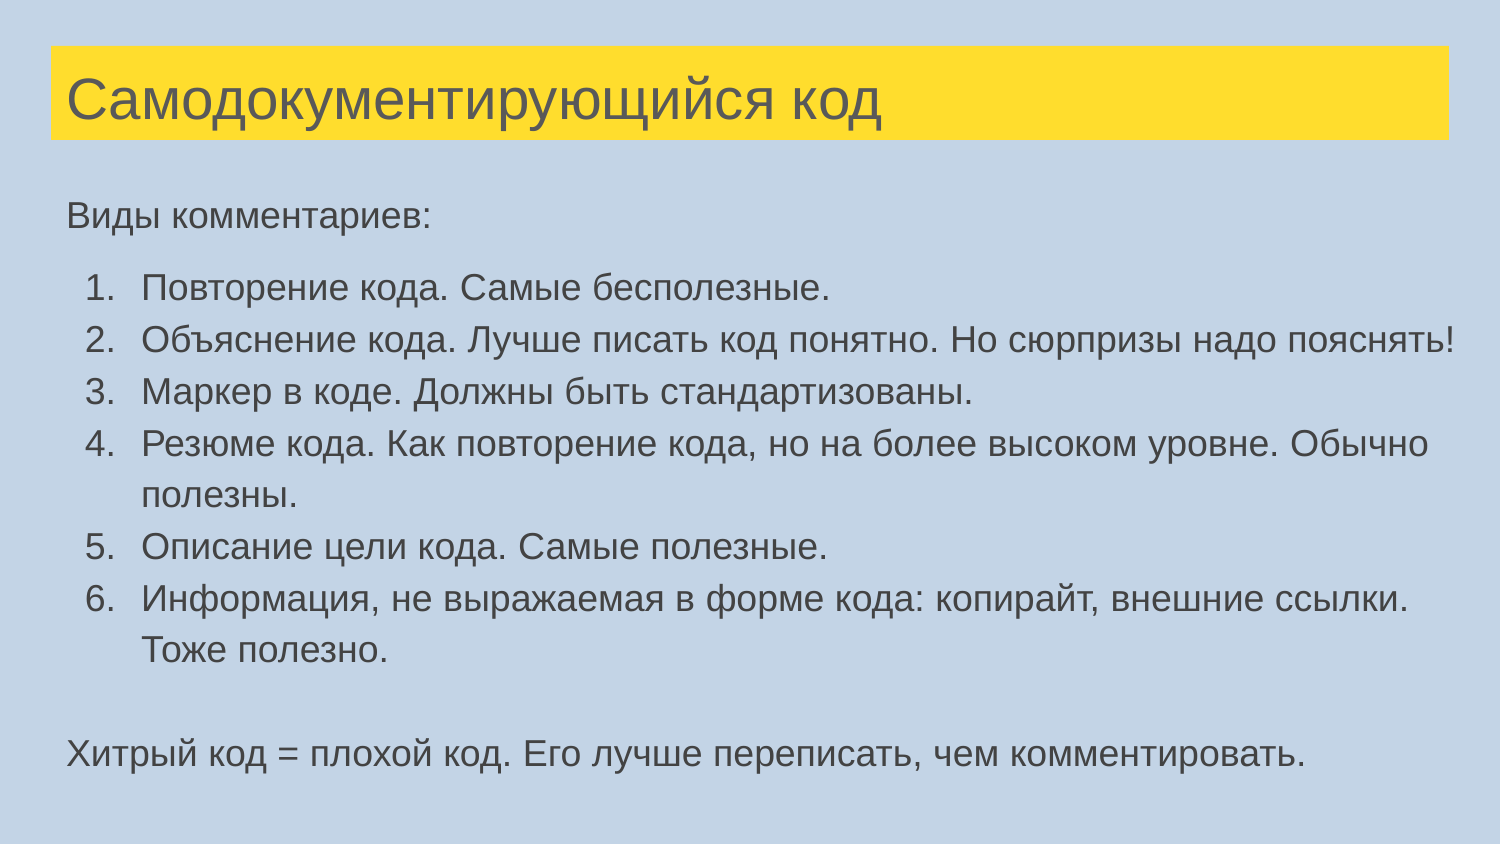

# Самодокументирующийся код
Виды комментариев:
Повторение кода. Самые бесполезные.
Объяснение кода. Лучше писать код понятно. Но сюрпризы надо пояснять!
Маркер в коде. Должны быть стандартизованы.
Резюме кода. Как повторение кода, но на более высоком уровне. Обычно полезны.
Описание цели кода. Самые полезные.
Информация, не выражаемая в форме кода: копирайт, внешние ссылки.
Тоже полезно.

Хитрый код = плохой код. Его лучше переписать, чем комментировать.